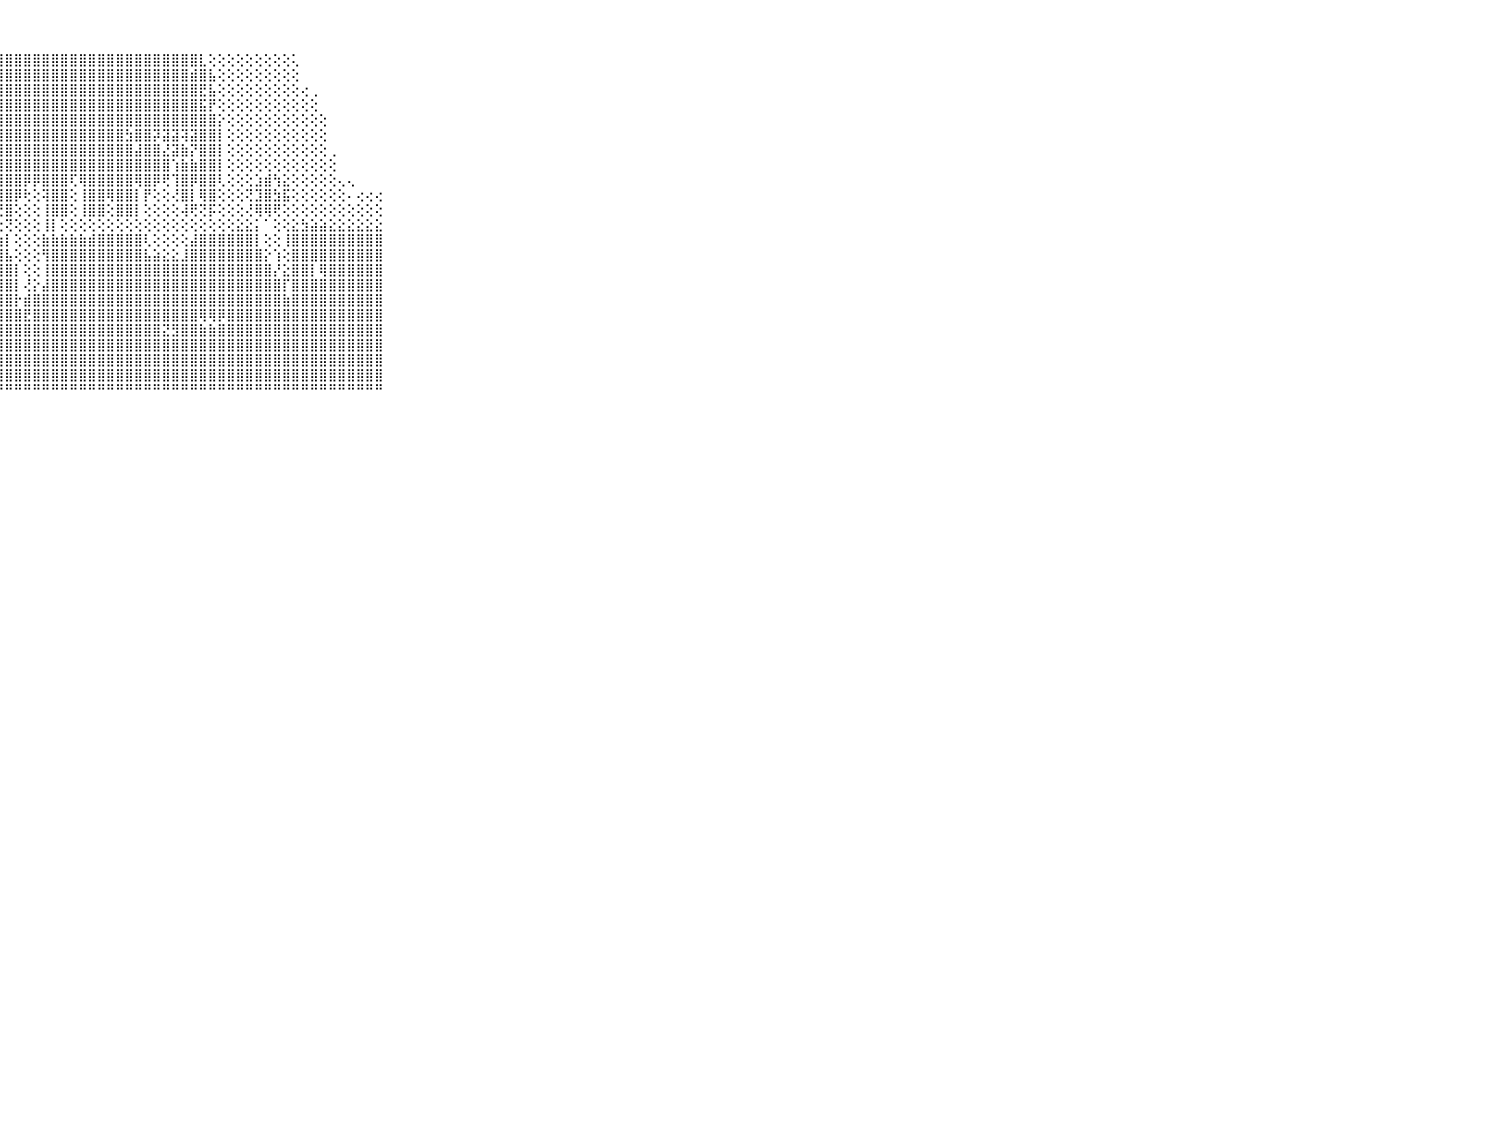

⠀⠀⠀⠀⠀⠀⠀⠀⠀⠀⠀⣿⣿⣿⣿⣿⣿⣿⣿⣿⣿⣿⣿⣿⣿⣿⣿⣿⣿⣿⣿⣿⣿⣿⣿⣿⣿⣿⣿⣿⣿⣿⣿⣿⣿⣿⣿⣿⣿⣇⢕⢕⢕⢕⢕⢕⢕⢕⢕⢅⠀⠀⠀⠀⠀⠀⠀⠀⠀⠀⠀⠀⠀⠀⠀⠀⠀⠀⠀⠀⠀
⠀⠀⠀⠀⠀⠀⠀⠀⠀⠀⠀⣿⣿⣿⣿⣿⣿⣿⣿⣿⣿⣿⣿⣿⣿⣿⣿⣿⣿⣿⣿⣿⣿⣿⣿⣿⣿⣿⣿⣿⣿⣿⣿⣿⣿⣿⣿⣿⣾⣿⣧⢕⢕⢕⢕⢕⢕⢕⢕⢕⠀⠀⠀⠀⠀⠀⠀⠀⠀⠀⠀⠀⠀⠀⠀⠀⠀⠀⠀⠀⠀
⠀⠀⠀⠀⠀⠀⠀⠀⠀⠀⠀⣿⣿⣿⣿⣿⣿⣿⣿⣿⣿⣿⣿⣿⣿⣿⣿⣿⣿⣿⣿⣿⣿⣿⣿⣿⣿⣿⣿⣿⣿⣿⣿⣿⣿⣿⣿⣿⣿⣟⣧⢕⢕⢕⢕⢕⢕⢕⢕⢕⢔⢀⠀⠀⠀⠀⠀⠀⠀⠀⠀⠀⠀⠀⠀⠀⠀⠀⠀⠀⠀
⠀⠀⠀⠀⠀⠀⠀⠀⠀⠀⠀⣿⣿⣿⣿⣿⣿⣿⣿⣿⣿⣿⣿⣿⣿⣿⣿⣿⣿⣿⣿⣿⣿⣿⣿⣿⣿⣿⣿⣿⣿⣿⣿⣿⣿⣿⣿⣿⣿⣯⡟⢕⢕⢕⢕⢕⢕⢕⢕⢕⢕⢕⠀⠀⠀⠀⠀⠀⠀⠀⠀⠀⠀⠀⠀⠀⠀⠀⠀⠀⠀
⠀⠀⠀⠀⠀⠀⠀⠀⠀⠀⠀⢿⣿⣿⣿⣿⣿⣿⣿⣿⣿⣿⣿⣿⣿⣿⣿⣿⣿⣿⣿⣿⣿⣿⣿⣿⣿⣿⣿⣿⣿⣿⣿⣿⣿⣿⣿⣿⣿⣿⣿⡕⢕⢕⢕⢕⢕⢕⢕⢕⢕⢕⢕⠀⠀⠀⠀⠀⠀⠀⠀⠀⠀⠀⠀⠀⠀⠀⠀⠀⠀
⠀⠀⠀⠀⠀⠀⠀⠀⠀⠀⠀⣿⣽⣽⣿⣿⣿⣿⣿⣿⣿⣿⣿⣿⣿⣿⣿⣿⣿⣿⣿⣿⣿⣿⣿⣿⣿⣿⣿⣿⣿⣳⣿⣿⡽⣽⣽⢽⣽⣿⣿⡇⢕⢕⢕⢕⢕⢕⢕⢕⢕⢕⢕⠀⠀⠀⠀⠀⠀⠀⠀⠀⠀⠀⠀⠀⠀⠀⠀⠀⠀
⠀⠀⠀⠀⠀⠀⠀⠀⠀⠀⠀⣿⣿⣿⣿⣿⣿⣿⣿⣿⣿⣿⣿⣿⣿⣿⣿⣿⣿⣿⣿⣿⣿⣿⣿⣿⣿⣿⣿⣿⣿⣿⣼⣿⣿⣜⣽⣷⡝⣿⣿⡇⢕⢕⢕⢕⢕⢕⢕⢕⢕⢕⢕⢀⠀⠀⠀⠀⠀⠀⠀⠀⠀⠀⠀⠀⠀⠀⠀⠀⠀
⠀⠀⠀⠀⠀⠀⠀⠀⠀⠀⠀⣿⣿⣿⣿⣿⣿⣿⣿⣿⣿⣿⣿⣿⣿⣿⣿⣿⣿⣿⣿⣿⣿⣿⣿⣿⣿⣿⣿⣿⣿⣿⣿⣿⣿⣿⢱⣷⣷⣿⣿⡇⢕⢕⢕⢕⢕⢕⢕⢕⢕⢕⢕⢕⠀⠀⠀⠀⠀⠀⠀⠀⠀⠀⠀⠀⠀⠀⠀⠀⠀
⠀⠀⠀⠀⠀⠀⠀⠀⠀⠀⠀⣿⣟⢿⣿⣿⣿⣿⣿⣿⣿⣿⡣⣿⣿⣿⣿⣿⣿⣿⡿⡿⣿⣿⣿⢏⢿⣿⣿⣿⣿⣿⢿⣿⡿⢟⢹⣿⡿⣿⣿⢇⢕⢕⢕⣱⣾⢳⣕⢕⢕⢕⢕⢕⢄⢄⠀⠀⠀⠀⠀⠀⠀⠀⠀⠀⠀⠀⠀⠀⠀
⠀⠀⠀⠀⠀⠀⠀⠀⠀⠀⠀⣿⡯⢻⣿⣿⣿⡷⣿⣿⣿⣿⢕⢹⣿⣿⣿⢻⣿⡿⢗⢕⢽⣿⣿⢕⢸⣿⣿⢿⣿⣿⡇⡟⢕⢕⢜⣿⡇⢿⣿⢕⢕⢕⢝⣹⣿⣳⣯⢕⢕⢕⢕⢕⢕⠄⢔⢔⢔⠀⠀⠀⠀⠀⠀⠀⠀⠀⠀⠀⠀
⠀⠀⠀⠀⠀⠀⠀⠀⠀⠀⠀⡿⡇⢹⣿⣿⣿⡇⣿⣿⣿⣿⢕⢜⣿⣿⣿⢝⣿⢕⢕⢕⢸⣿⣿⢕⢸⣿⣿⢕⣿⣿⡇⢕⢕⢕⢕⢼⢟⢝⡯⢕⢕⢕⢜⢿⢿⢟⢕⢕⢕⢕⢕⢕⢕⢕⢕⢕⢕⠀⠀⠀⠀⠀⠀⠀⠀⠀⠀⠀⠀
⠀⠀⠀⠀⠀⠀⠀⠀⠀⠀⠀⢝⢕⢜⢝⢝⢝⢕⢜⢝⢝⢝⢕⢕⢝⢝⢕⢕⢝⢕⢕⢕⢸⡇⢕⢕⢕⢕⢕⢕⢕⢕⢕⢕⢕⢕⢕⢕⢕⢕⢕⢕⢕⣕⣕⡅⠁⢕⢕⣕⣳⣵⣵⣕⣕⣕⣕⣕⣕⠀⠀⠀⠀⠀⠀⠀⠀⠀⠀⠀⠀
⠀⠀⠀⠀⠀⠀⠀⠀⠀⠀⠀⣵⣵⣵⣵⣵⣵⣵⣵⣵⣵⣵⣵⣵⣷⣷⣷⣷⡇⢕⢕⢕⣷⣷⣷⣷⣷⣾⣿⣿⣿⣿⣿⢇⢕⢕⢕⢕⣼⣿⣿⣿⣿⣿⣿⡇⢕⢕⢸⣿⣿⣿⣿⣿⣿⣿⣿⣿⣿⠀⠀⠀⠀⠀⠀⠀⠀⠀⠀⠀⠀
⠀⠀⠀⠀⠀⠀⠀⠀⠀⠀⠀⣿⣿⣿⣿⣿⣿⣿⣿⣿⣿⣿⣿⣿⣿⣿⣿⣿⣧⢕⢕⢕⢻⣿⣿⣿⣿⣿⣿⣿⣿⣿⣿⣧⣵⣕⣕⣸⣿⣿⣿⣿⣿⣿⣿⣿⡕⢱⢕⣿⣿⣿⣿⣿⣿⣿⣿⣿⣿⠀⠀⠀⠀⠀⠀⠀⠀⠀⠀⠀⠀
⠀⠀⠀⠀⠀⠀⠀⠀⠀⠀⠀⣿⣿⣿⣿⣿⣿⣿⣿⣿⣿⣿⣿⣿⣿⣿⣿⣿⣿⡇⢕⢕⢸⣿⣿⣿⣿⣿⣿⣿⣿⣿⣿⣿⣿⣿⣿⣿⣿⣿⣿⣿⣿⣿⣿⣿⣿⡜⣕⣿⣿⡇⢿⣿⣿⣿⣿⣿⣿⠀⠀⠀⠀⠀⠀⠀⠀⠀⠀⠀⠀
⠀⠀⠀⠀⠀⠀⠀⠀⠀⠀⠀⣿⣿⣿⣿⣿⣿⣿⣿⣿⣿⣿⣿⣿⣿⣿⣿⣿⣿⡇⢜⡕⣼⣿⣿⣿⣿⣿⣿⣿⣿⣿⣿⣿⣿⣿⣿⣿⣿⣿⣿⣿⣿⣿⣿⣿⣿⣿⡏⣿⣿⣿⣿⣿⣿⣿⣿⣿⣿⠀⠀⠀⠀⠀⠀⠀⠀⠀⠀⠀⠀
⠀⠀⠀⠀⠀⠀⠀⠀⠀⠀⠀⣿⣿⣿⣿⣿⣿⣿⣿⣿⣿⣿⣿⣿⣿⣿⣿⣿⣿⡗⣾⣿⣿⣿⣿⣿⣿⣿⣿⣿⣿⣿⣿⣿⣿⣿⣿⣿⣿⣿⣿⣿⣿⣿⣿⣿⣿⣿⣷⣿⣿⣿⣿⣿⣿⣿⣿⣿⣿⠀⠀⠀⠀⠀⠀⠀⠀⠀⠀⠀⠀
⠀⠀⠀⠀⠀⠀⠀⠀⠀⠀⠀⣿⣿⣿⣿⣿⣿⣿⣿⣿⣿⣿⣿⣿⣿⣿⣿⣿⣿⣿⣟⣿⣿⣿⣿⣿⣿⣿⣿⣿⣿⣿⣿⣿⣿⣿⣿⣿⣿⢿⢿⡿⣿⣿⣿⣿⣿⣿⣿⣿⣿⣿⣿⣿⣿⣿⣿⣿⣿⠀⠀⠀⠀⠀⠀⠀⠀⠀⠀⠀⠀
⠀⠀⠀⠀⠀⠀⠀⠀⠀⠀⠀⣿⣿⣿⣿⣿⣿⣿⣿⣿⣿⣿⣿⣿⣿⣿⣿⣿⣿⣿⣿⣿⣿⣿⣿⣿⣿⣿⣿⣿⣿⣿⣿⣿⣿⣝⣻⣿⣿⣷⣷⣿⣿⣿⣿⣿⣿⣿⣿⣿⣿⣿⣿⣿⣿⣿⣿⣿⣿⠀⠀⠀⠀⠀⠀⠀⠀⠀⠀⠀⠀
⠀⠀⠀⠀⠀⠀⠀⠀⠀⠀⠀⣿⣿⣿⣿⣿⣿⣿⣿⣿⣿⣿⣿⣿⣿⣿⣿⣿⣿⣿⣿⣿⣿⣿⣿⣿⣿⣿⣿⣿⣿⣿⣿⣿⣿⣿⣿⣿⣿⣿⣿⣿⣿⣿⣿⣿⣿⣿⣿⣿⣿⣿⣿⣿⣿⣿⣿⣿⣿⠀⠀⠀⠀⠀⠀⠀⠀⠀⠀⠀⠀
⠀⠀⠀⠀⠀⠀⠀⠀⠀⠀⠀⣿⣿⣿⣿⣿⣿⣿⣿⣿⣿⣿⣿⣿⣿⣿⣿⣿⣿⣿⣿⣿⣿⣿⣿⣿⣿⣿⣿⣿⣿⣿⣿⣿⣿⣿⣿⣿⣿⣿⣿⣿⣿⣿⣿⣿⣿⣿⣿⣿⣿⣿⣿⣿⣿⣿⣿⣿⣿⠀⠀⠀⠀⠀⠀⠀⠀⠀⠀⠀⠀
⠀⠀⠀⠀⠀⠀⠀⠀⠀⠀⠀⣿⣿⣿⣿⣿⣿⣿⣿⣿⣿⣿⣿⣿⣿⣿⣿⣿⣿⣿⣿⣿⣿⣿⣿⣿⣿⣿⣿⣿⣿⣿⣿⣿⣿⣿⣿⣿⣿⣿⣿⣿⣿⣿⣿⣿⣿⣿⣿⣿⣿⣿⣿⣿⣿⣿⣿⣿⣿⠀⠀⠀⠀⠀⠀⠀⠀⠀⠀⠀⠀
⠀⠀⠀⠀⠀⠀⠀⠀⠀⠀⠀⠛⠛⠛⠛⠛⠛⠛⠛⠛⠛⠛⠛⠛⠛⠛⠛⠛⠛⠛⠛⠛⠛⠛⠛⠛⠛⠛⠛⠛⠛⠛⠛⠛⠛⠛⠛⠛⠛⠛⠛⠛⠛⠛⠛⠛⠛⠛⠛⠛⠛⠛⠛⠛⠛⠛⠛⠛⠛⠀⠀⠀⠀⠀⠀⠀⠀⠀⠀⠀⠀